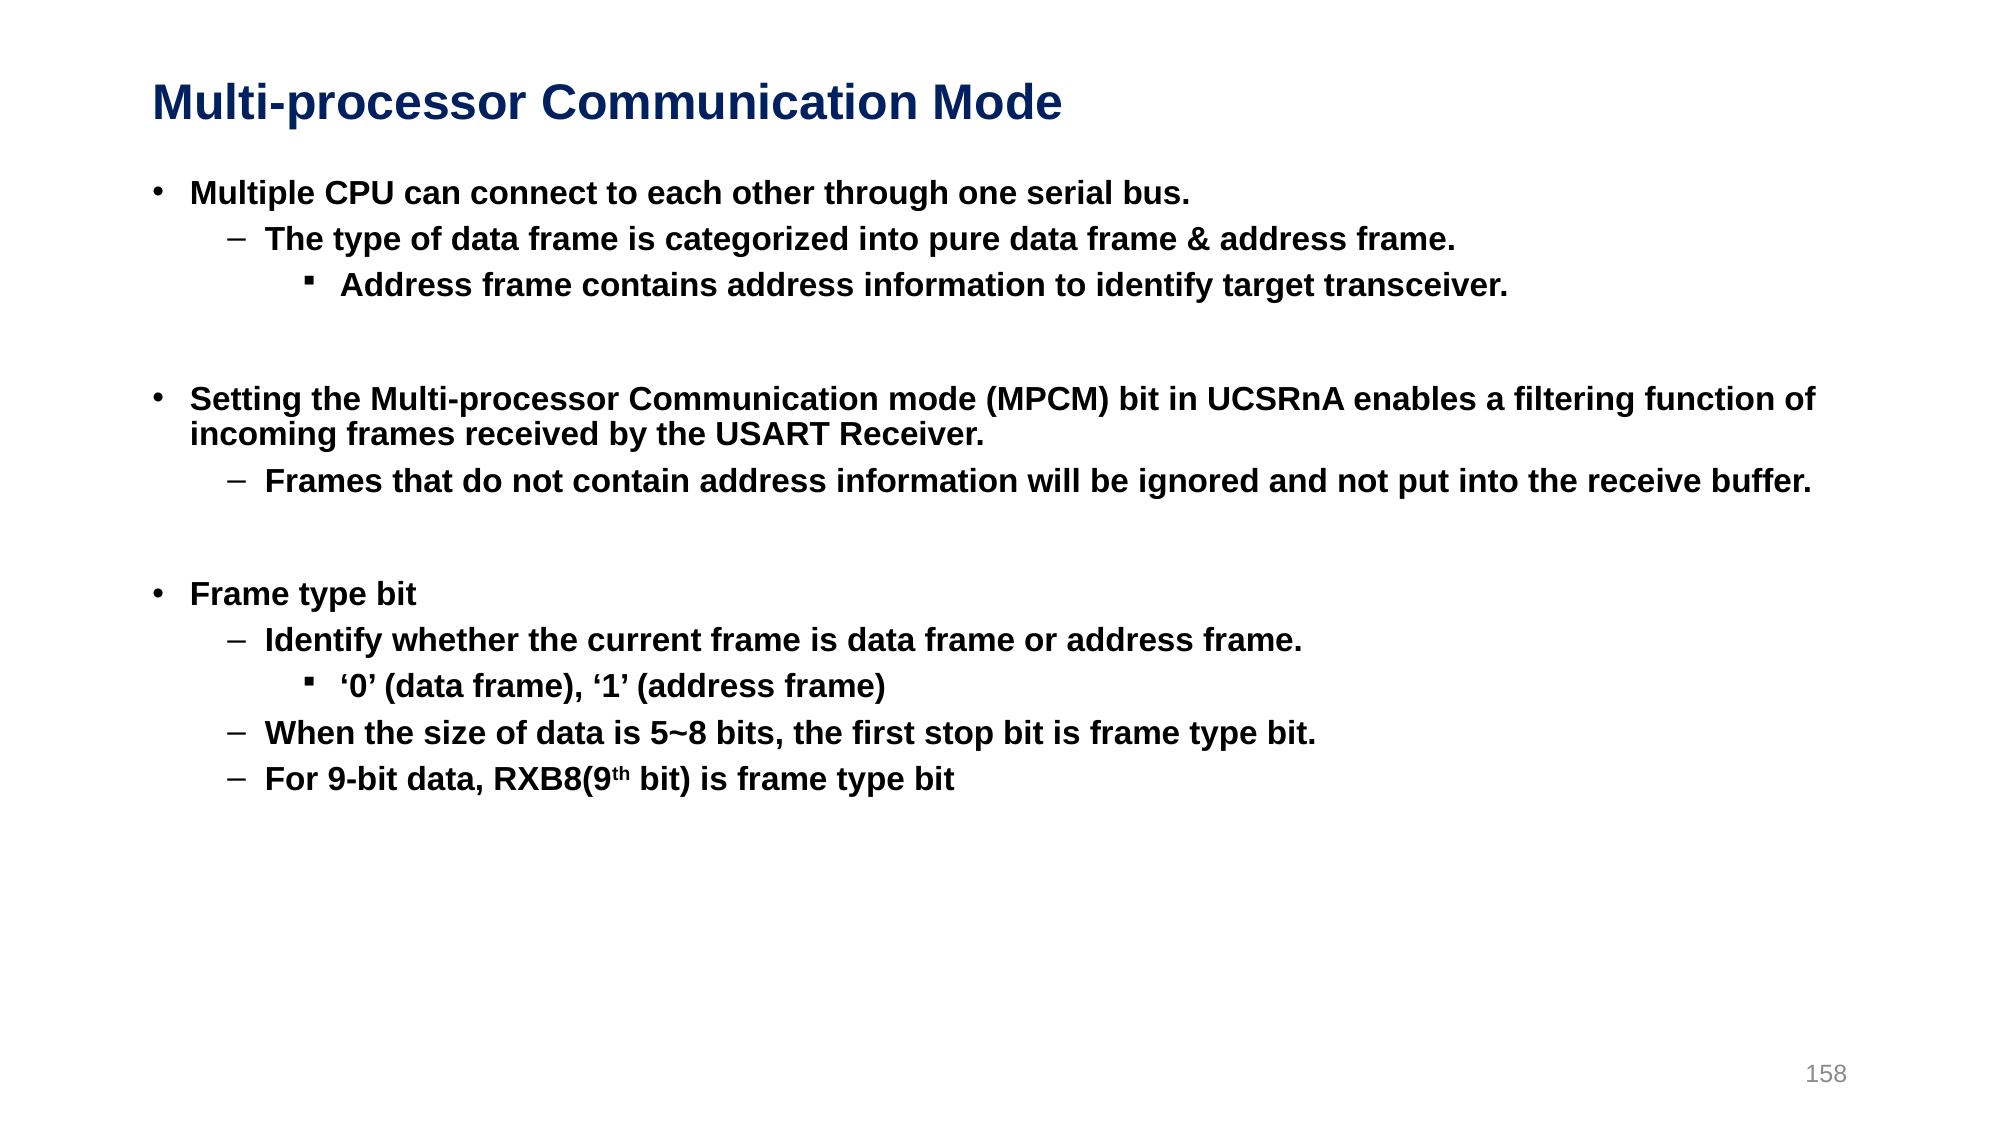

# Multi-processor Communication Mode
Multiple CPU can connect to each other through one serial bus.
The type of data frame is categorized into pure data frame & address frame.
Address frame contains address information to identify target transceiver.

Setting the Multi-processor Communication mode (MPCM) bit in UCSRnA enables a filtering function of incoming frames received by the USART Receiver.
Frames that do not contain address information will be ignored and not put into the receive buffer.

Frame type bit
Identify whether the current frame is data frame or address frame.
‘0’ (data frame), ‘1’ (address frame)
When the size of data is 5~8 bits, the first stop bit is frame type bit.
For 9-bit data, RXB8(9th bit) is frame type bit

158